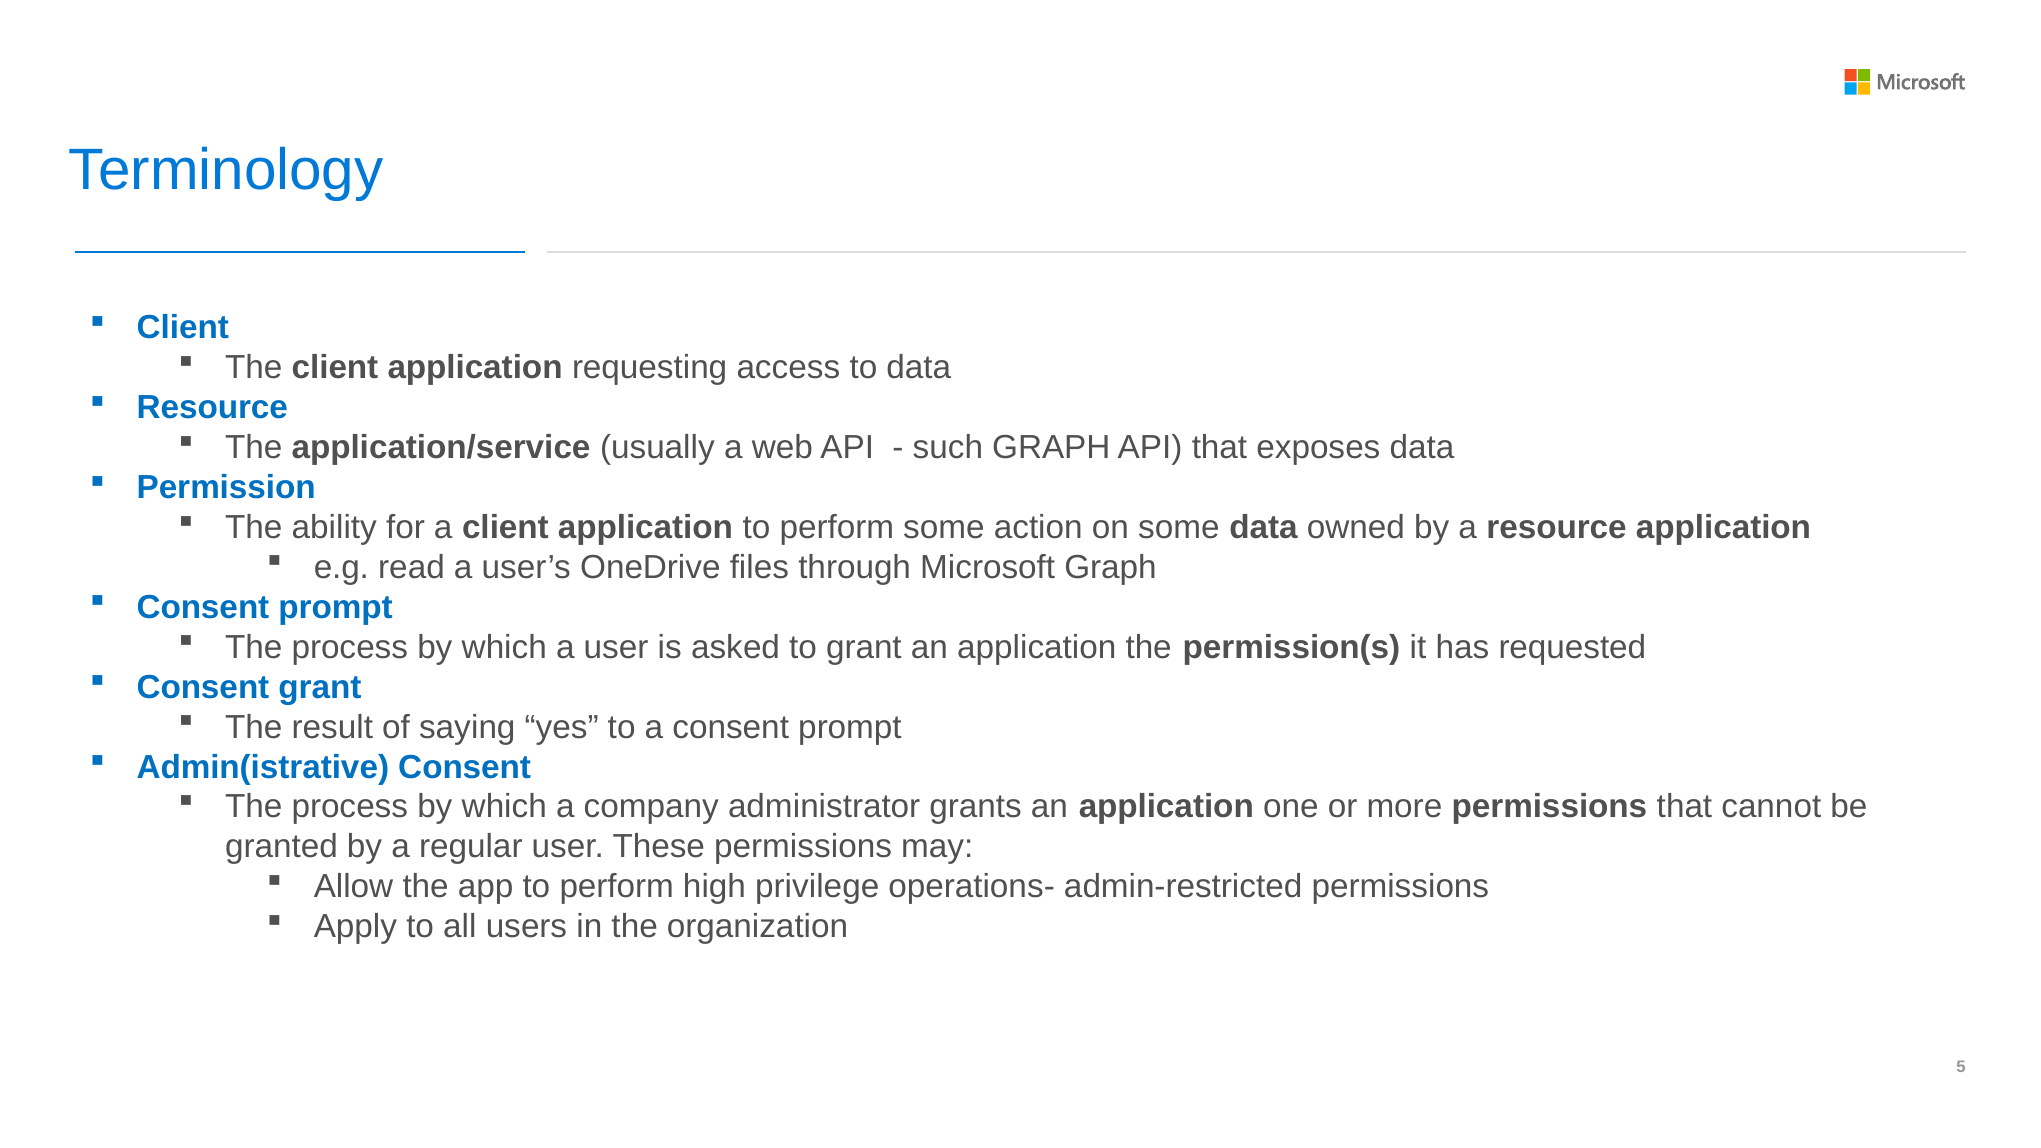

Terminology
Client
The client application requesting access to data
Resource
The application/service (usually a web API  - such GRAPH API) that exposes data
Permission
The ability for a client application to perform some action on some data owned by a resource application
e.g. read a user’s OneDrive files through Microsoft Graph
Consent prompt
The process by which a user is asked to grant an application the permission(s) it has requested
Consent grant
The result of saying “yes” to a consent prompt
Admin(istrative) Consent
The process by which a company administrator grants an application one or more permissions that cannot be granted by a regular user. These permissions may:
Allow the app to perform high privilege operations- admin-restricted permissions
Apply to all users in the organization
5